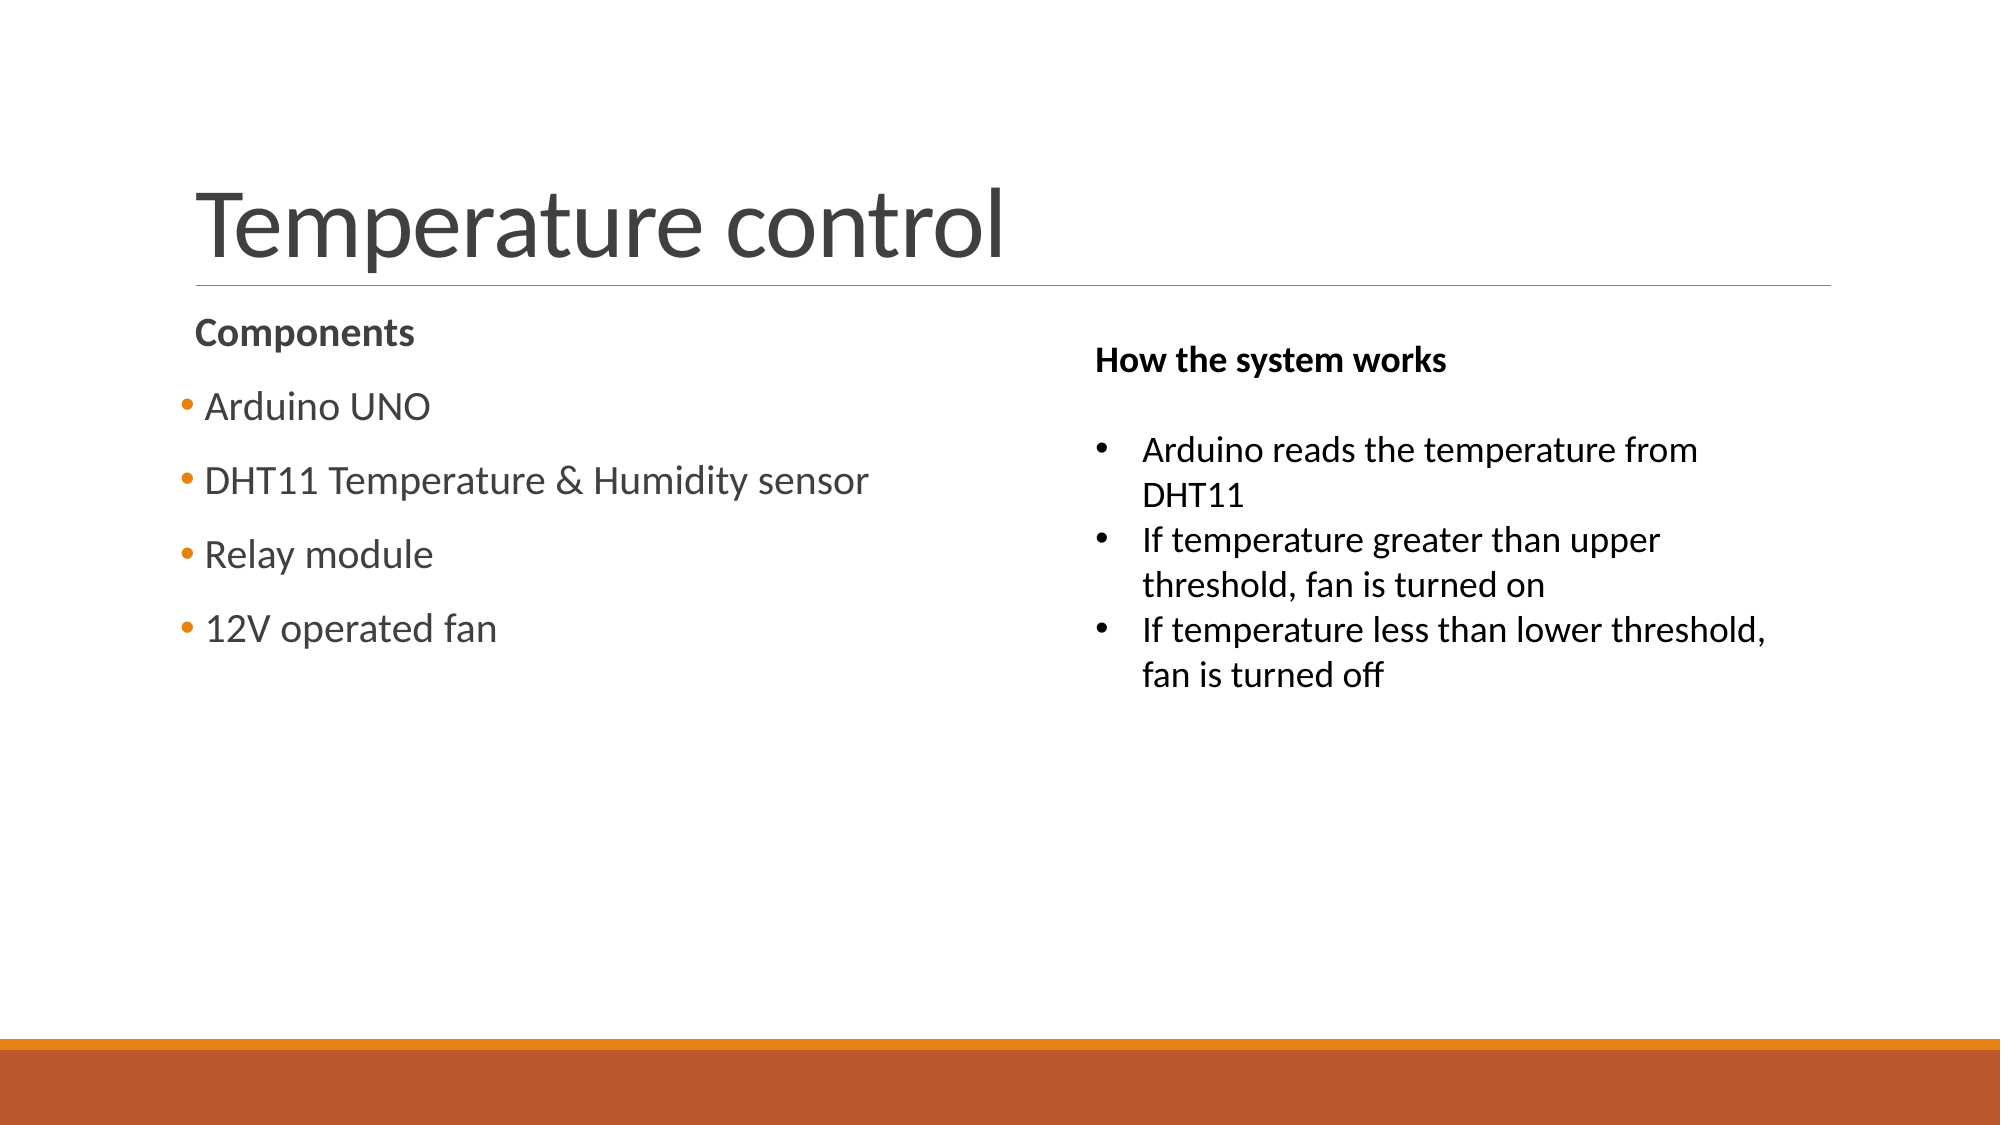

# Temperature control
Components
 Arduino UNO
 DHT11 Temperature & Humidity sensor
 Relay module
 12V operated fan
How the system works

Arduino reads the temperature from DHT11
If temperature greater than upper threshold, fan is turned on
If temperature less than lower threshold, fan is turned off